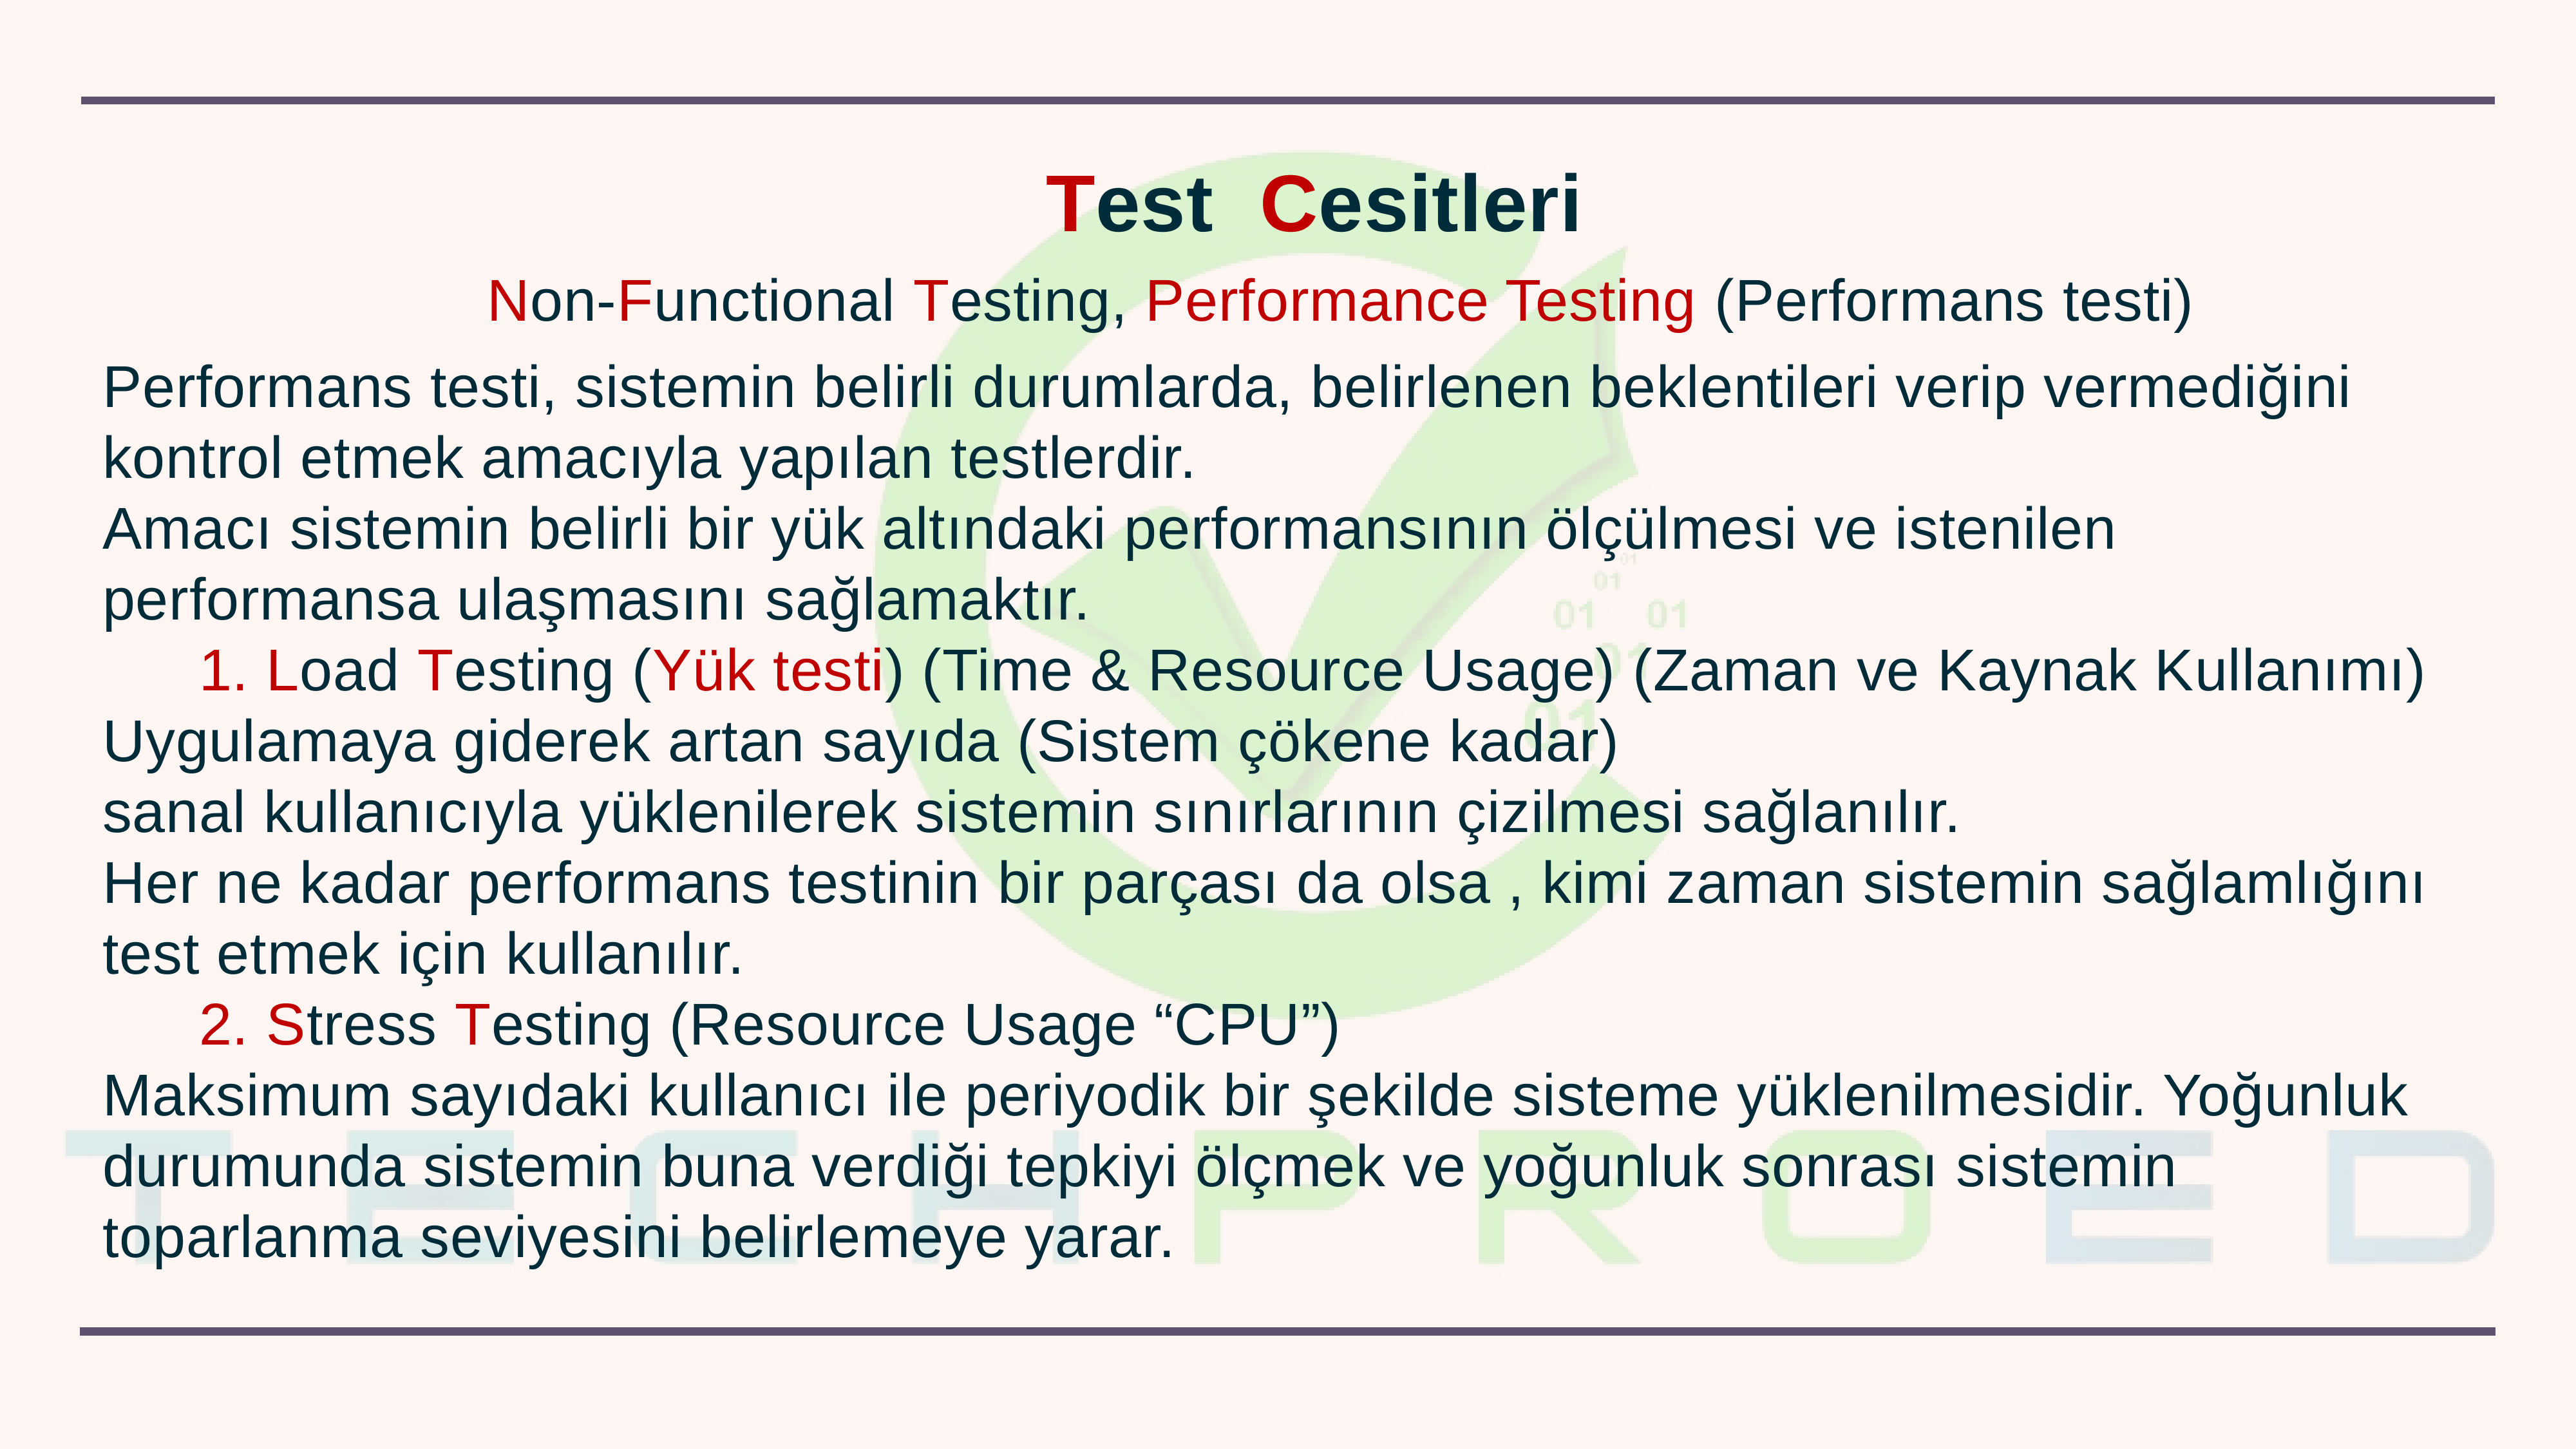

Test  Cesitleri
Non-Functional Testing, Performance Testing (Performans testi)
Performans testi, sistemin belirli durumlarda, belirlenen beklentileri verip vermediğini kontrol etmek amacıyla yapılan testlerdir.
Amacı sistemin belirli bir yük altındaki performansının ölçülmesi ve istenilen performansa ulaşmasını sağlamaktır.
	1. Load Testing (Yük testi) (Time & Resource Usage) (Zaman ve Kaynak Kullanımı)
Uygulamaya giderek artan sayıda (Sistem çökene kadar)
sanal kullanıcıyla yüklenilerek sistemin sınırlarının çizilmesi sağlanılır.
Her ne kadar performans testinin bir parçası da olsa , kimi zaman sistemin sağlamlığını test etmek için kullanılır.
	2. Stress Testing (Resource Usage “CPU”)
Maksimum sayıdaki kullanıcı ile periyodik bir şekilde sisteme yüklenilmesidir. Yoğunluk durumunda sistemin buna verdiği tepkiyi ölçmek ve yoğunluk sonrası sistemin toparlanma seviyesini belirlemeye yarar.